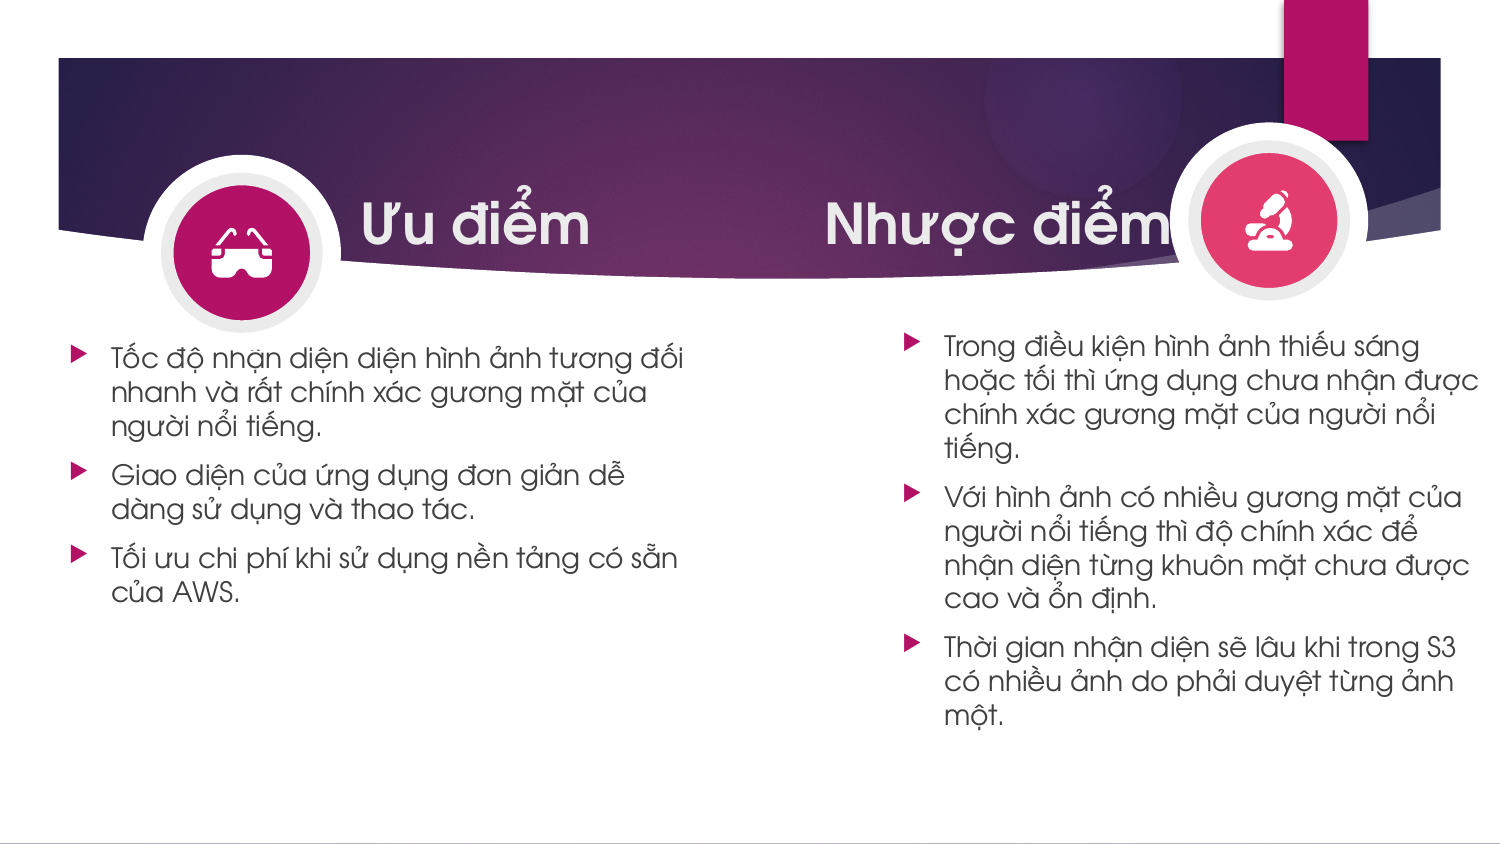

# Ưu điểm
Nhược điểm

Trong điều kiện hình ảnh thiếu sáng hoặc tối thì ứng dụng chưa nhận được chính xác gương mặt của người nổi tiếng.
Với hình ảnh có nhiều gương mặt của người nổi tiếng thì độ chính xác để nhận diện từng khuôn mặt chưa được cao và ổn định.
Thời gian nhận diện sẽ lâu khi trong S3 có nhiều ảnh do phải duyệt từng ảnh một.

Tốc độ nhận diện diện hình ảnh tương đối nhanh và rất chính xác gương mặt của người nổi tiếng.
Giao diện của ứng dụng đơn giản dễ dàng sử dụng và thao tác.
Tối ưu chi phí khi sử dụng nền tảng có sẵn của AWS.